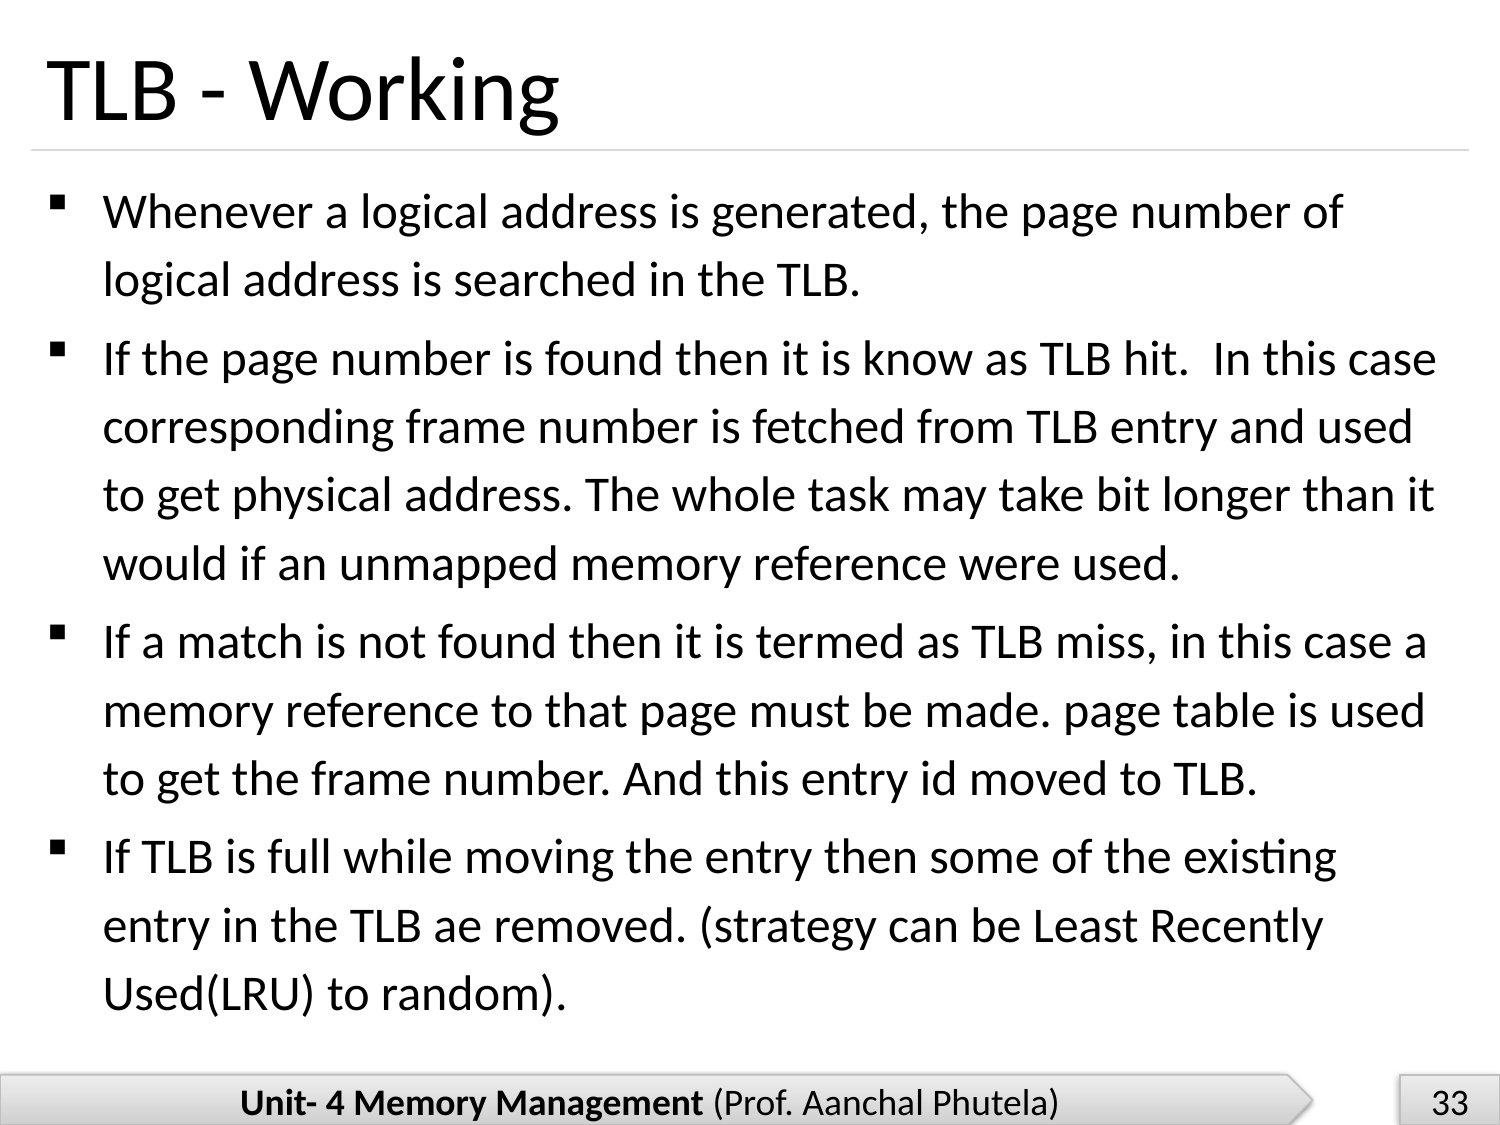

# TLB - Working
Whenever a logical address is generated, the page number of logical address is searched in the TLB.
If the page number is found then it is know as TLB hit.  In this case corresponding frame number is fetched from TLB entry and used to get physical address. The whole task may take bit longer than it would if an unmapped memory reference were used.
If a match is not found then it is termed as TLB miss, in this case a memory reference to that page must be made. page table is used to get the frame number. And this entry id moved to TLB.
If TLB is full while moving the entry then some of the existing entry in the TLB ae removed. (strategy can be Least Recently Used(LRU) to random).